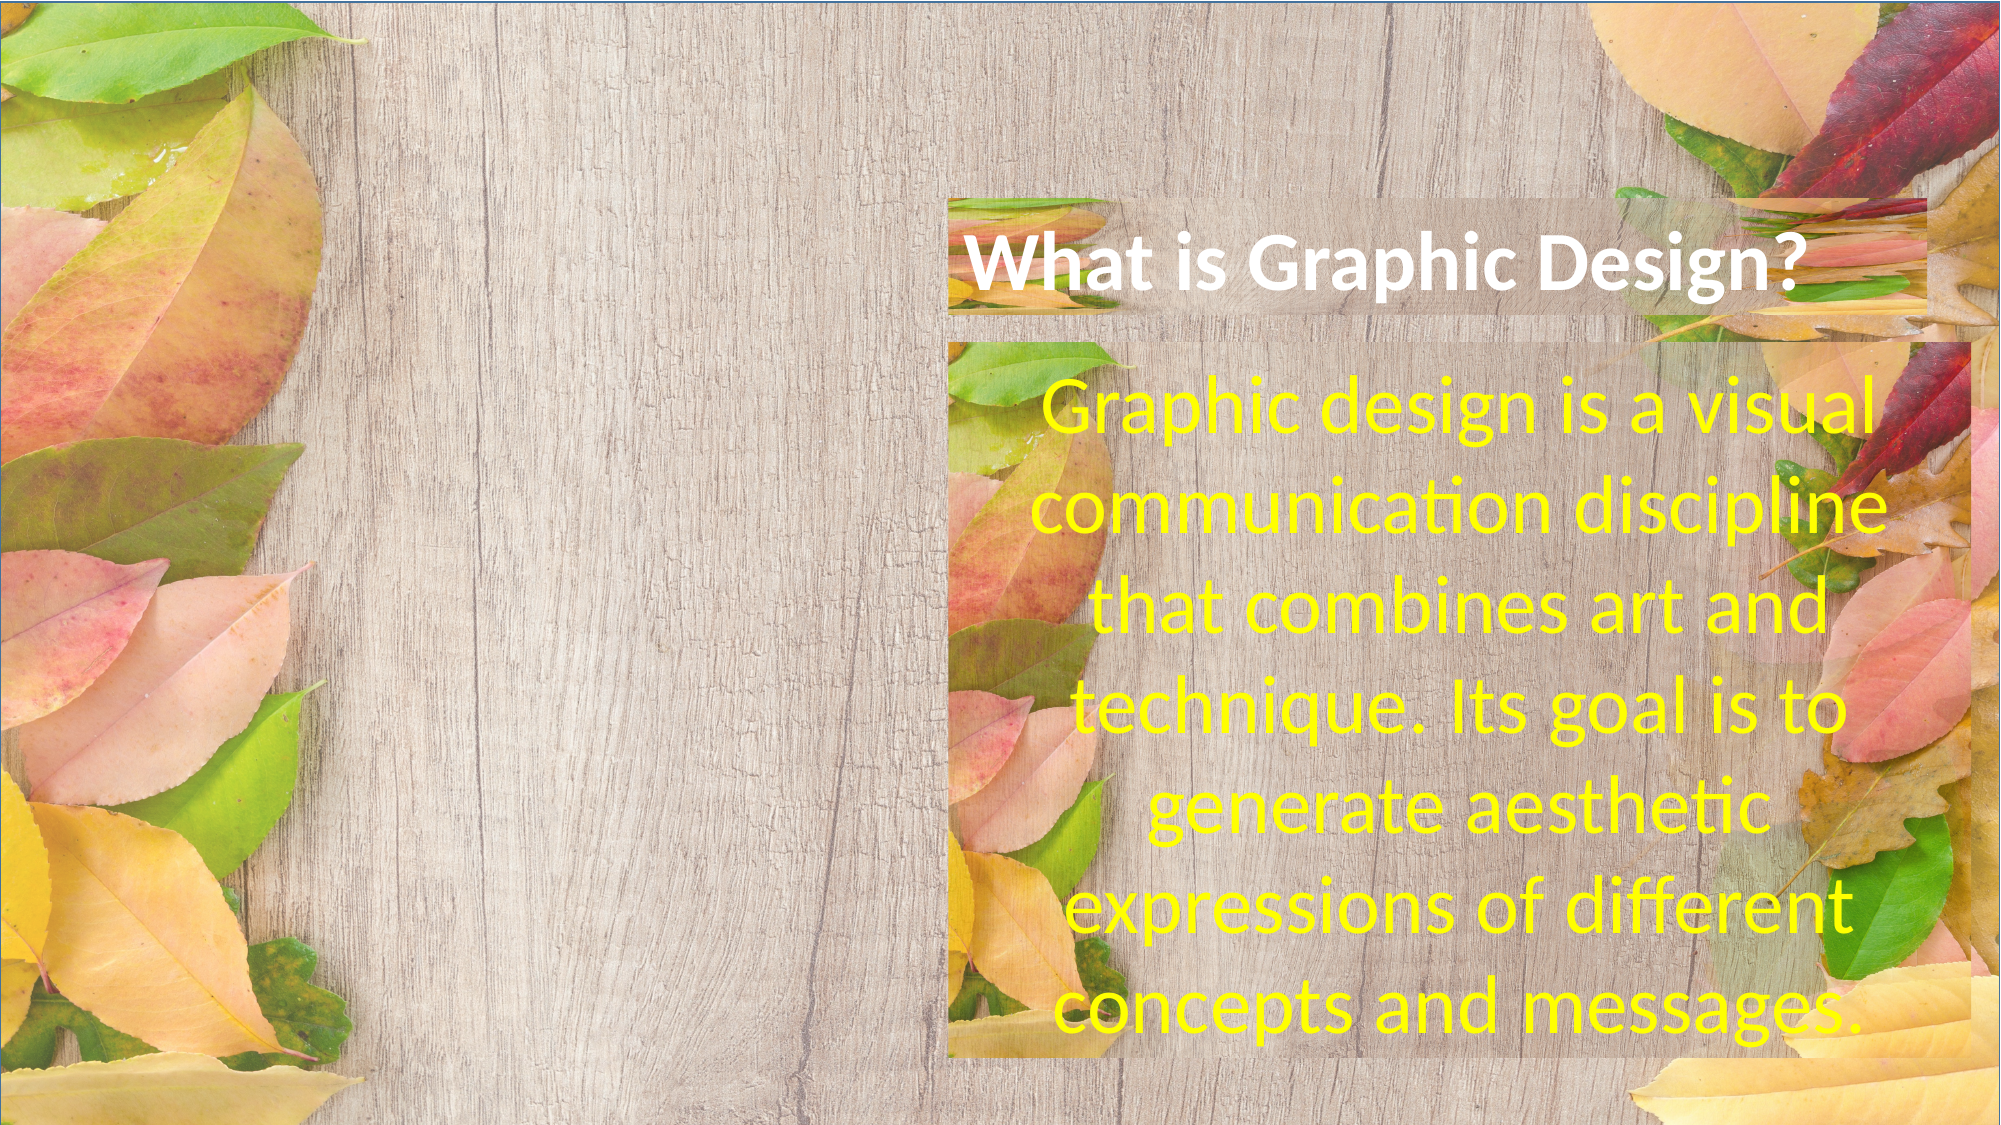

What is Graphic Design?
Graphic design is a visual communication discipline that combines art and technique. Its goal is to generate aesthetic expressions of different concepts and messages.